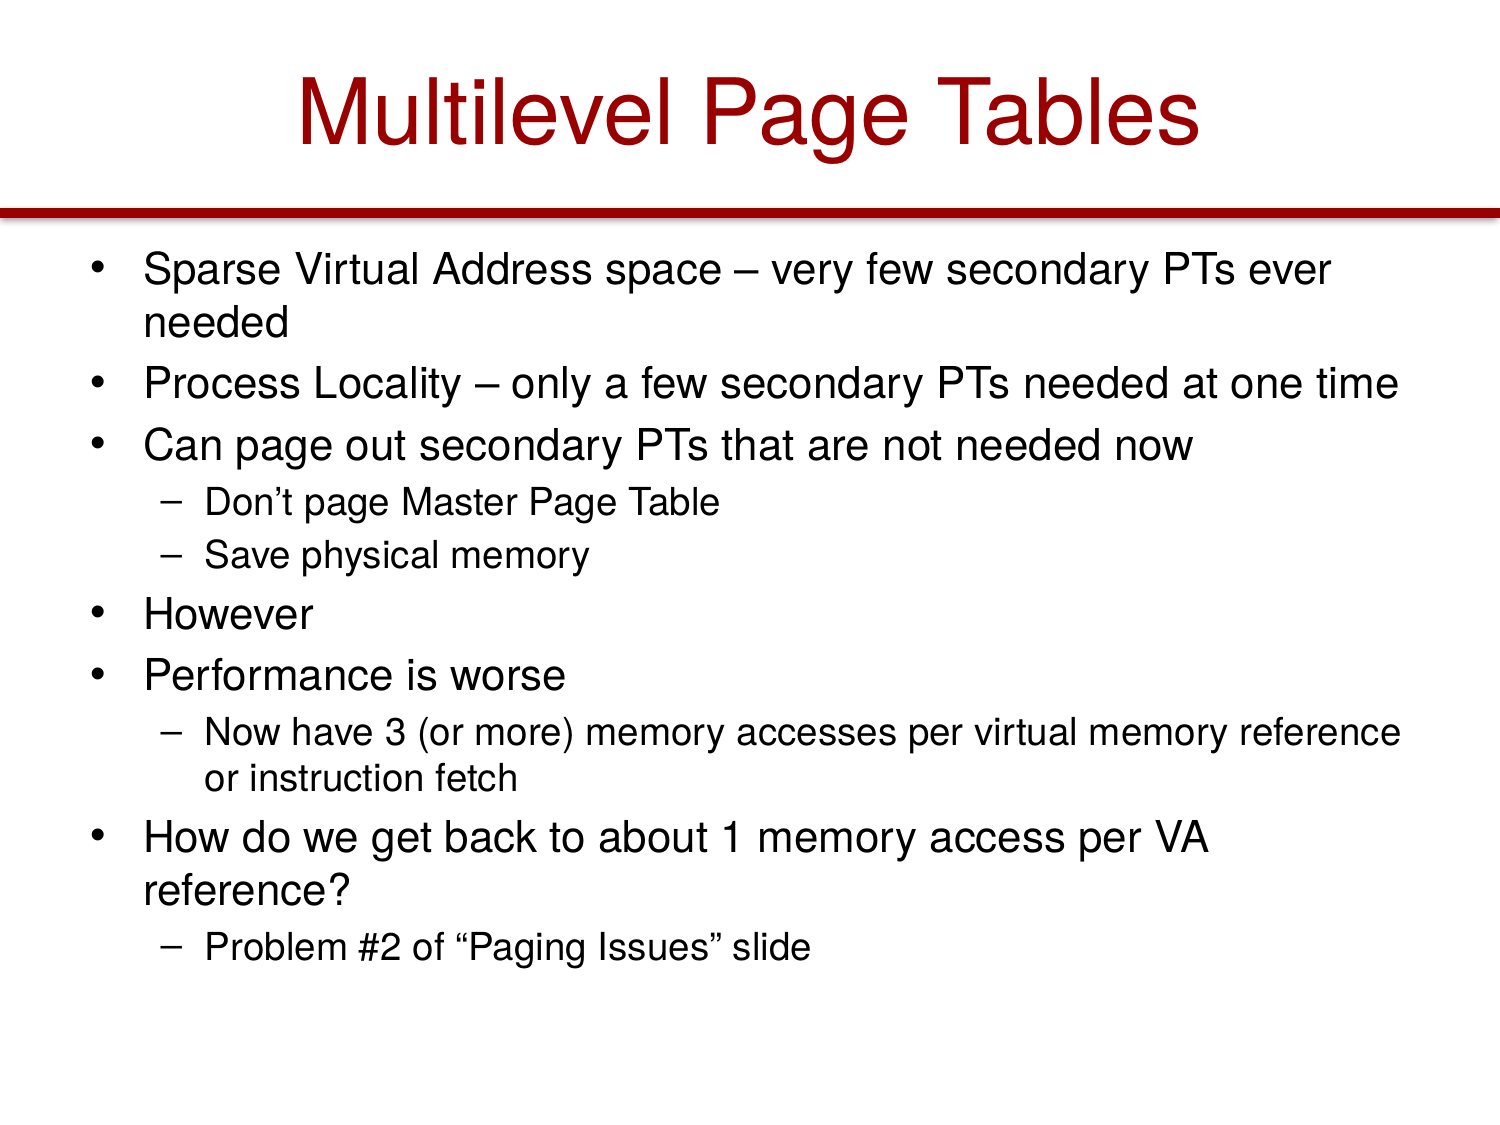

# Multilevel Page Tables
Sparse Virtual Address space – very few secondary PTs ever needed
Process Locality – only a few secondary PTs needed at one time
Can page out secondary PTs that are not needed now
Don’t page Master Page Table
Save physical memory
However
Performance is worse
Now have 3 (or more) memory accesses per virtual memory reference or instruction fetch
How do we get back to about 1 memory access per VA reference?
Problem #2 of “Paging Issues” slide